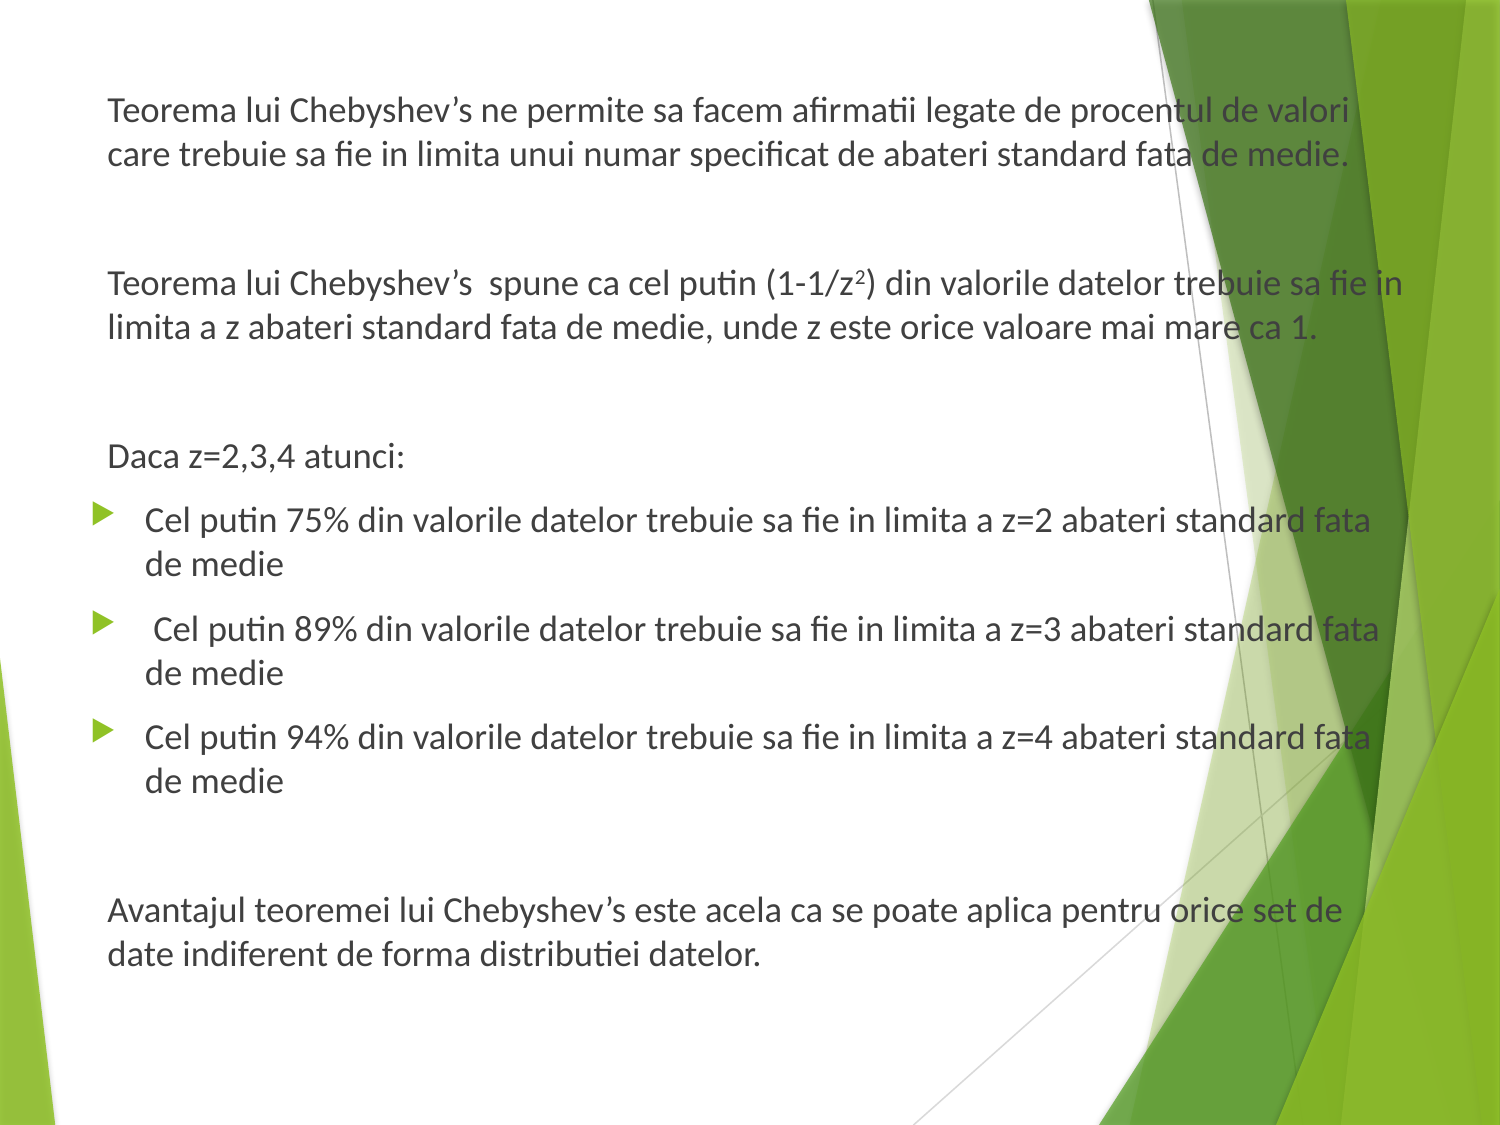

Teorema lui Chebyshev’s ne permite sa facem afirmatii legate de procentul de valori care trebuie sa fie in limita unui numar specificat de abateri standard fata de medie.

Teorema lui Chebyshev’s  spune ca cel putin (1-1/z2) din valorile datelor trebuie sa fie in limita a z abateri standard fata de medie, unde z este orice valoare mai mare ca 1.

Daca z=2,3,4 atunci:
Cel putin 75% din valorile datelor trebuie sa fie in limita a z=2 abateri standard fata de medie
 Cel putin 89% din valorile datelor trebuie sa fie in limita a z=3 abateri standard fata de medie
Cel putin 94% din valorile datelor trebuie sa fie in limita a z=4 abateri standard fata de medie

Avantajul teoremei lui Chebyshev’s este acela ca se poate aplica pentru orice set de date indiferent de forma distributiei datelor.